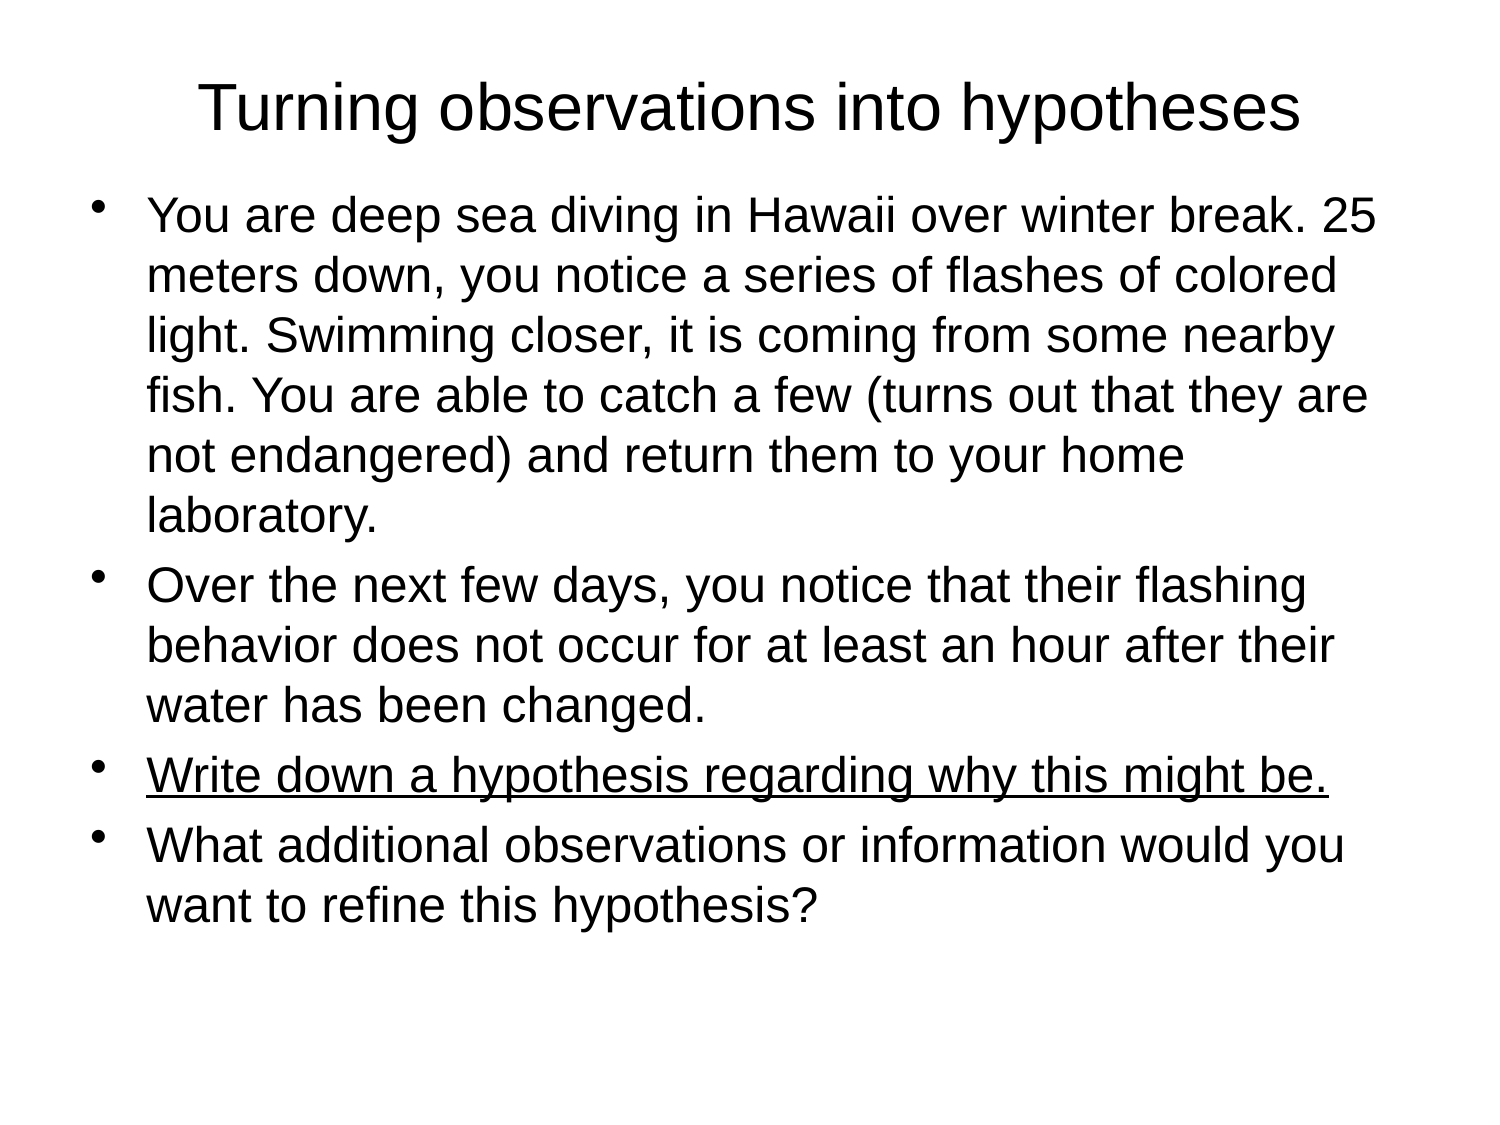

# Turning observations into hypotheses
You are deep sea diving in Hawaii over winter break. 25 meters down, you notice a series of flashes of colored light. Swimming closer, it is coming from some nearby fish. You are able to catch a few (turns out that they are not endangered) and return them to your home laboratory.
Over the next few days, you notice that their flashing behavior does not occur for at least an hour after their water has been changed.
Write down a hypothesis regarding why this might be.
What additional observations or information would you want to refine this hypothesis?